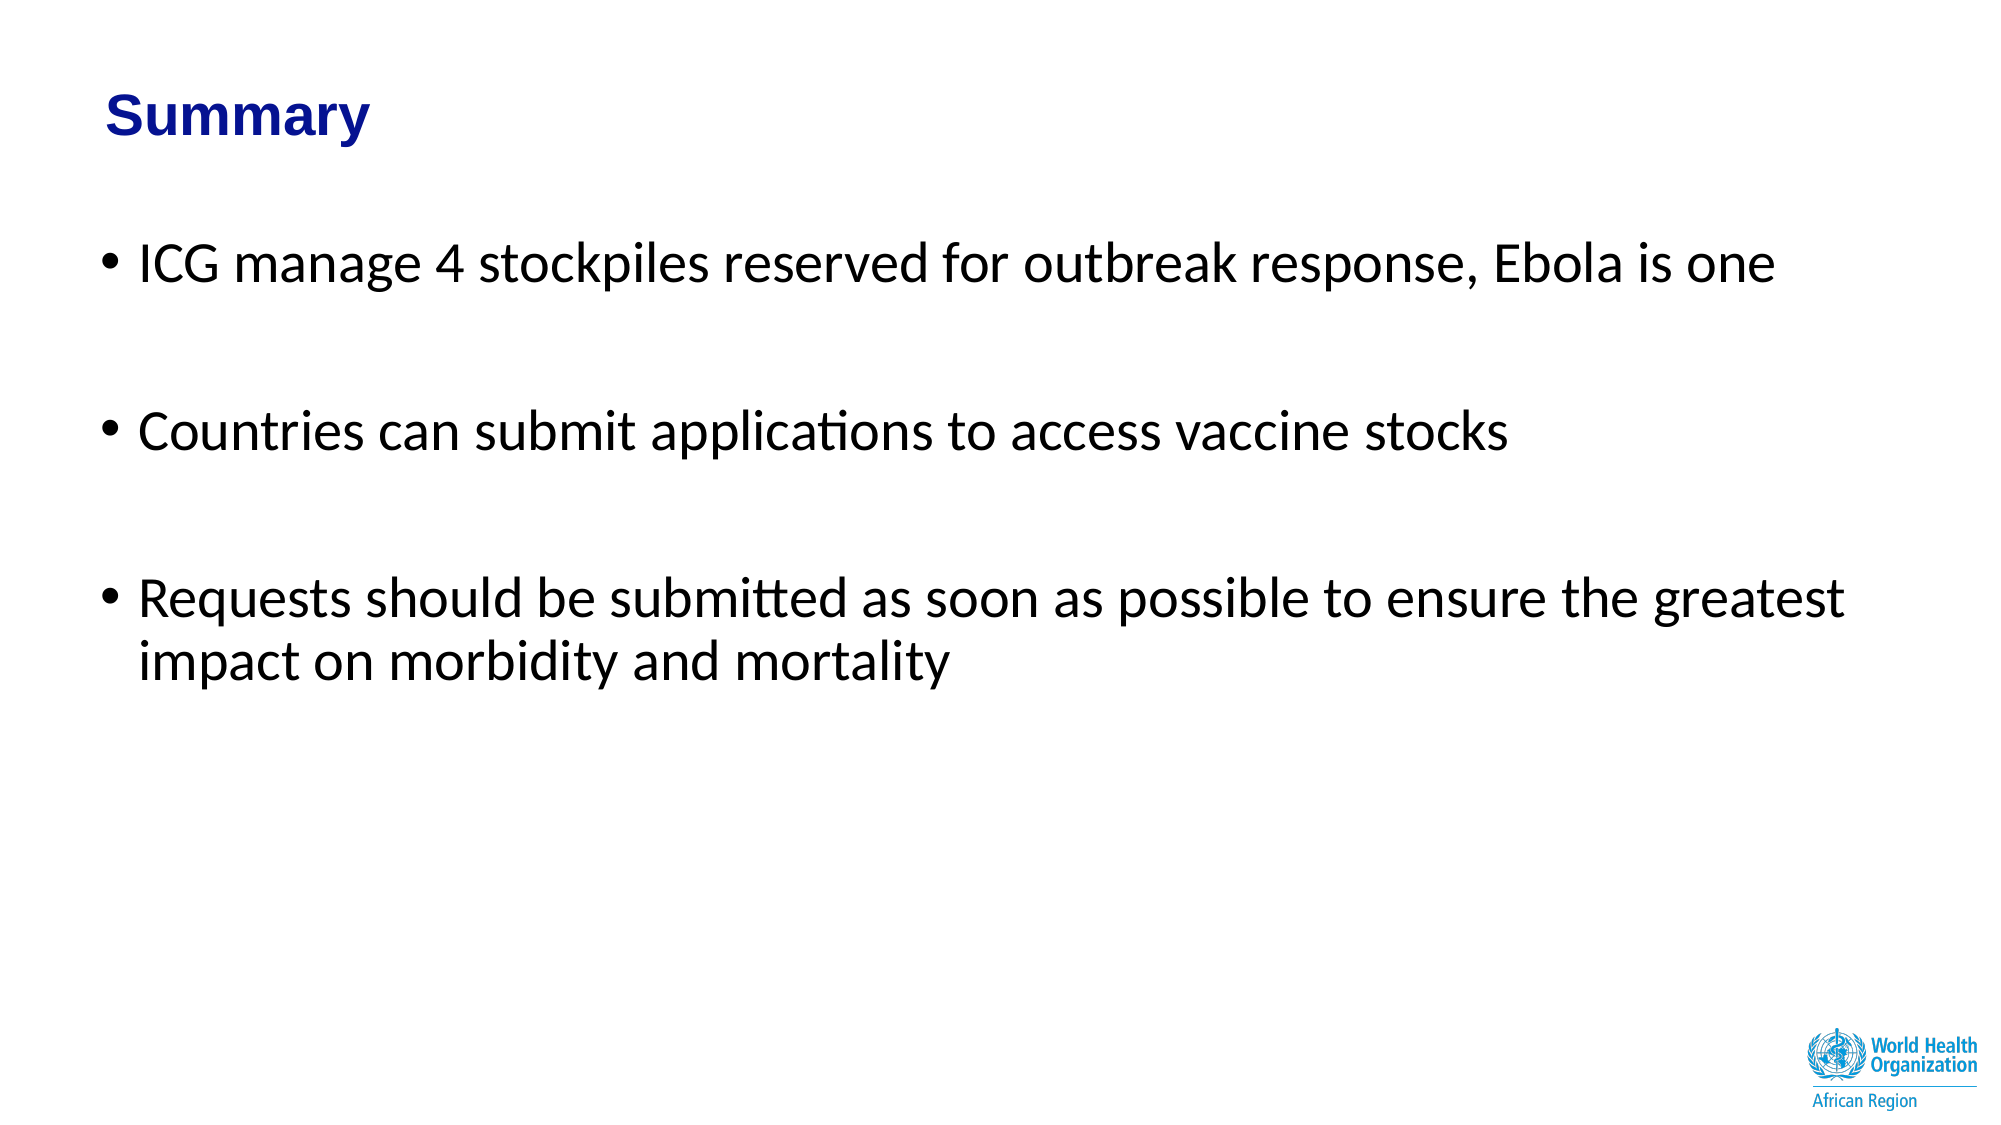

# Summary
ICG manage 4 stockpiles reserved for outbreak response, Ebola is one

Countries can submit applications to access vaccine stocks

Requests should be submitted as soon as possible to ensure the greatest impact on morbidity and mortality